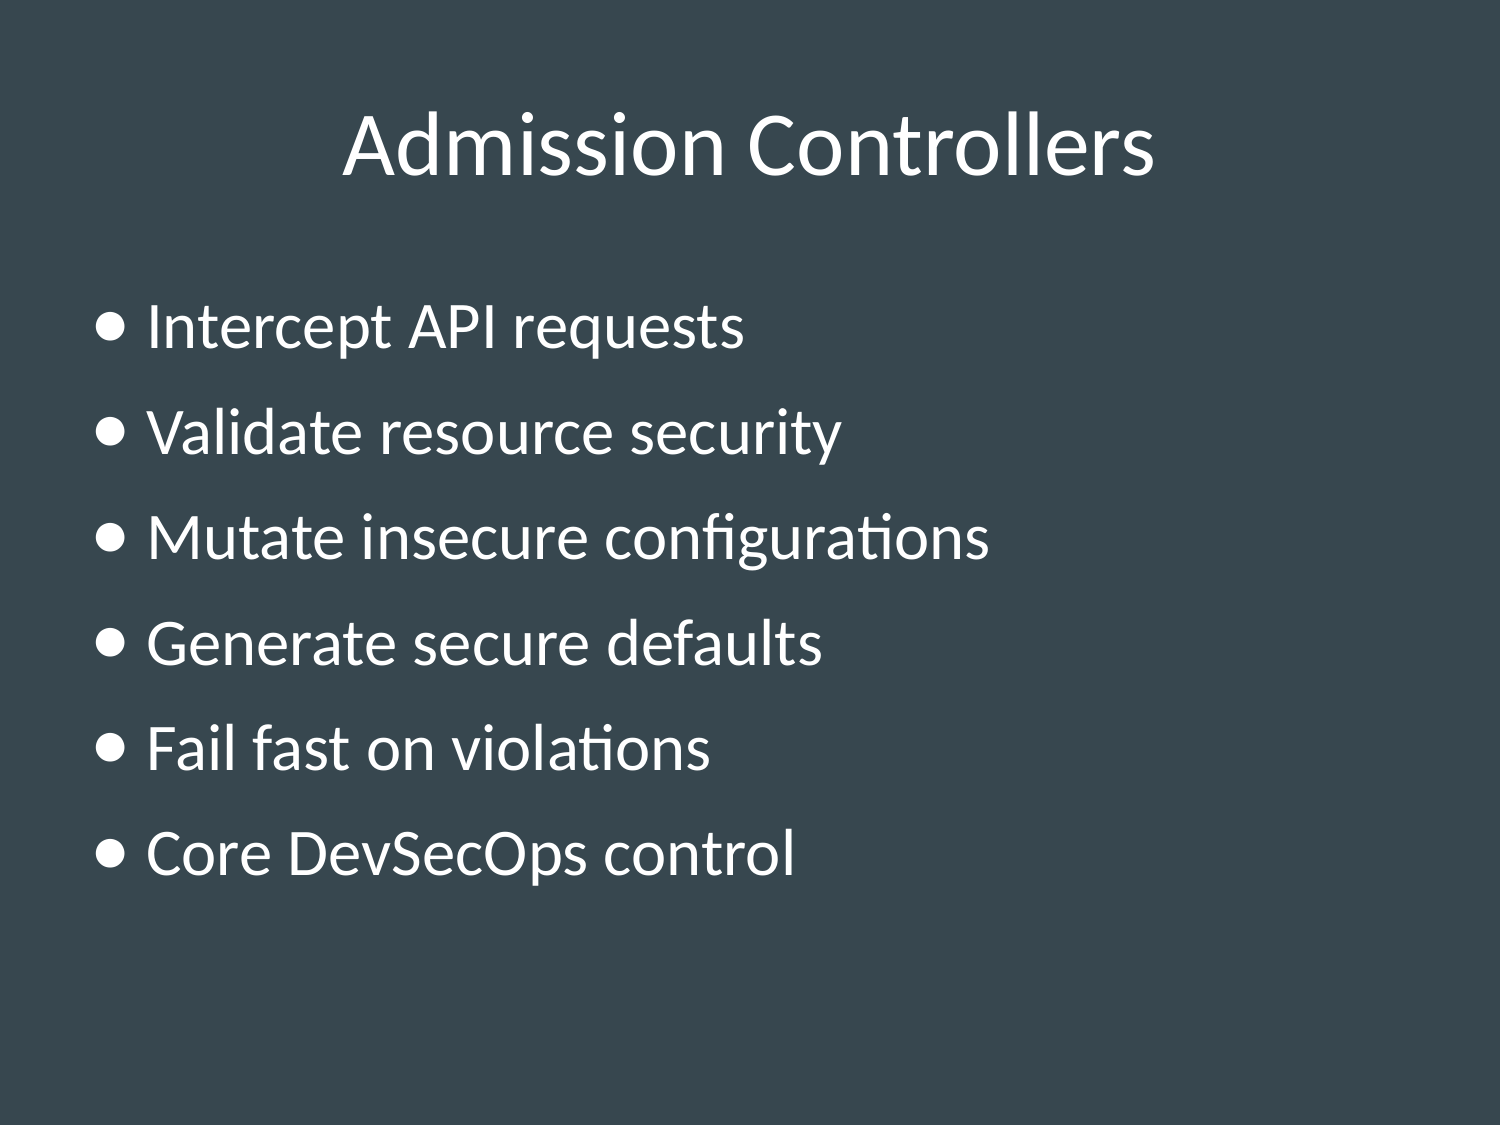

# Admission Controllers
Intercept API requests
Validate resource security
Mutate insecure configurations
Generate secure defaults
Fail fast on violations
Core DevSecOps control